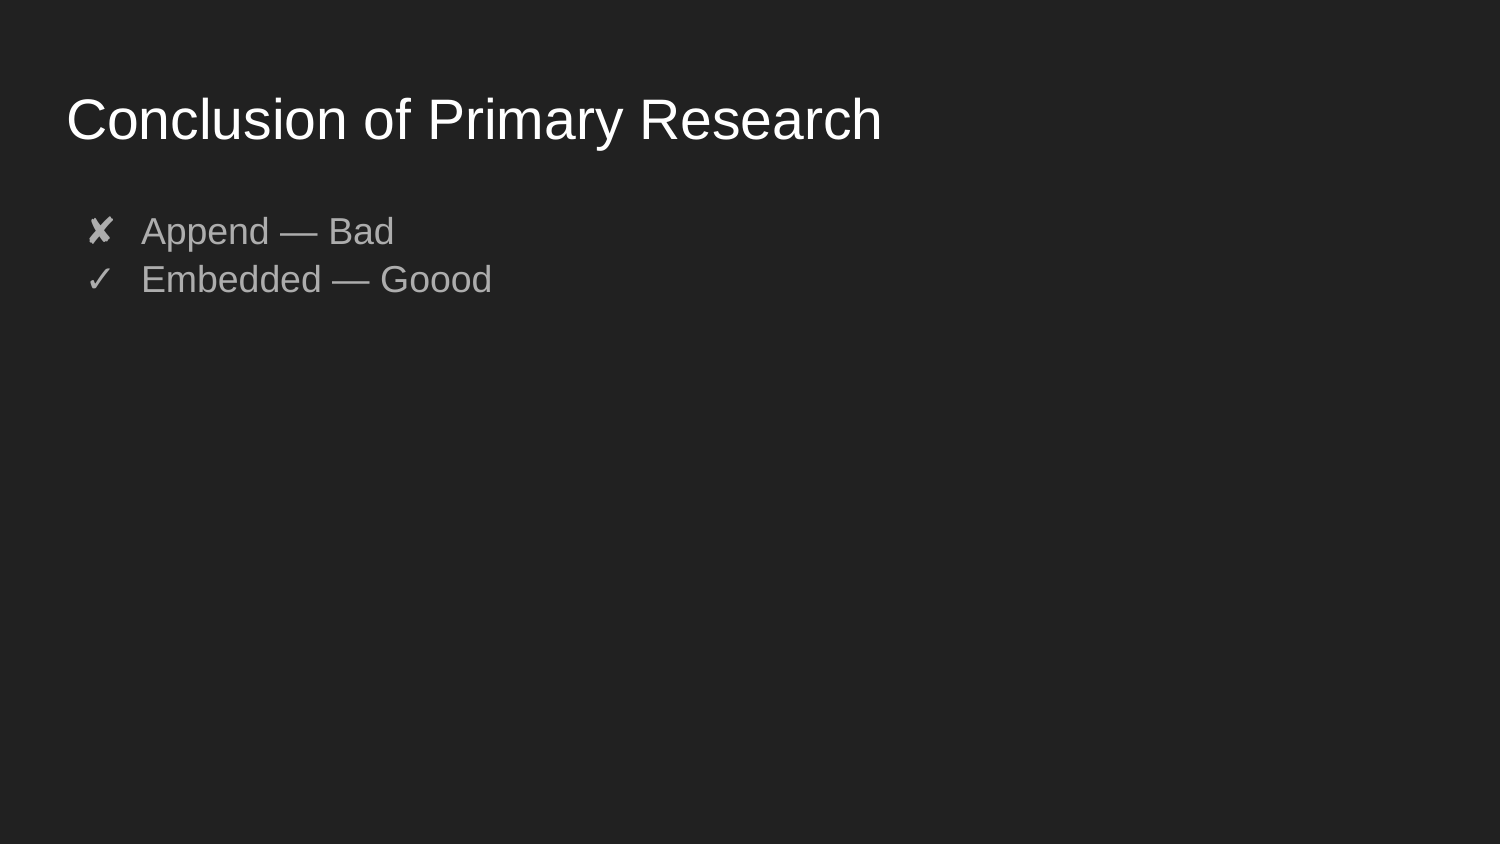

# Conclusion of Primary Research
Append — Bad
Embedded — Goood